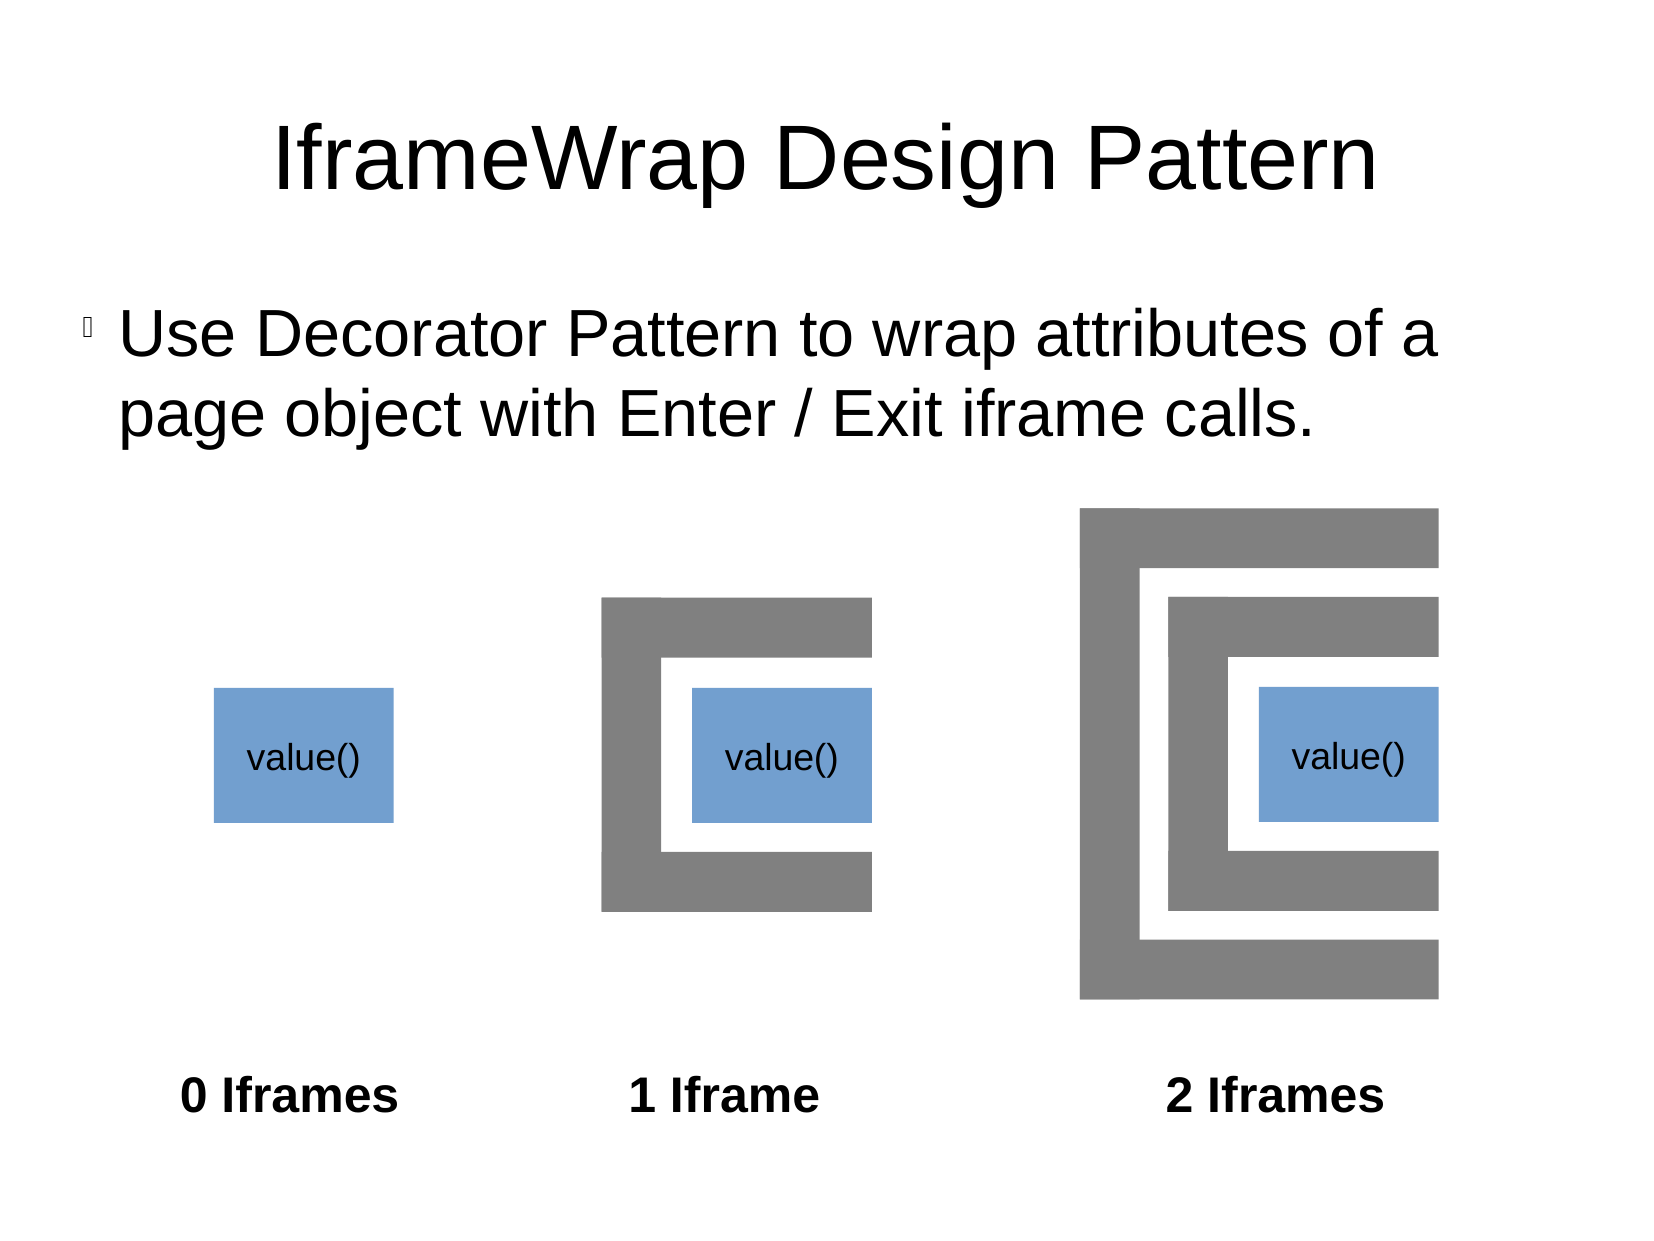

IframeWrap Design Pattern
Use Decorator Pattern to wrap attributes of a page object with Enter / Exit iframe calls.

value()
value()
value()

0 Iframes
1 Iframe
2 Iframes